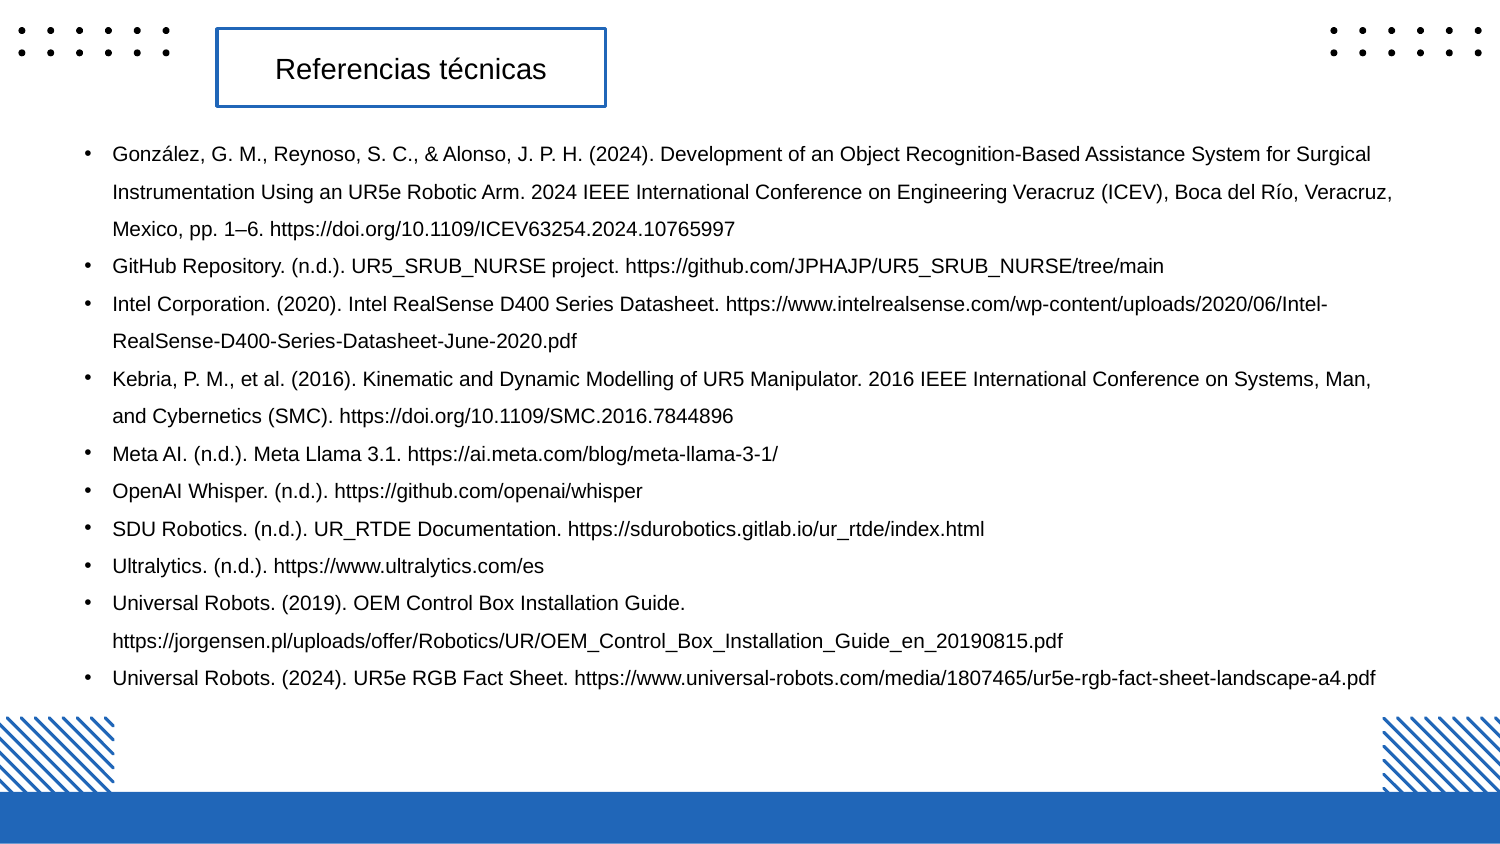

Referencias técnicas
González, G. M., Reynoso, S. C., & Alonso, J. P. H. (2024). Development of an Object Recognition-Based Assistance System for Surgical Instrumentation Using an UR5e Robotic Arm. 2024 IEEE International Conference on Engineering Veracruz (ICEV), Boca del Río, Veracruz, Mexico, pp. 1–6. https://doi.org/10.1109/ICEV63254.2024.10765997
GitHub Repository. (n.d.). UR5_SRUB_NURSE project. https://github.com/JPHAJP/UR5_SRUB_NURSE/tree/main
Intel Corporation. (2020). Intel RealSense D400 Series Datasheet. https://www.intelrealsense.com/wp-content/uploads/2020/06/Intel-RealSense-D400-Series-Datasheet-June-2020.pdf
Kebria, P. M., et al. (2016). Kinematic and Dynamic Modelling of UR5 Manipulator. 2016 IEEE International Conference on Systems, Man, and Cybernetics (SMC). https://doi.org/10.1109/SMC.2016.7844896
Meta AI. (n.d.). Meta Llama 3.1. https://ai.meta.com/blog/meta-llama-3-1/
OpenAI Whisper. (n.d.). https://github.com/openai/whisper
SDU Robotics. (n.d.). UR_RTDE Documentation. https://sdurobotics.gitlab.io/ur_rtde/index.html
Ultralytics. (n.d.). https://www.ultralytics.com/es
Universal Robots. (2019). OEM Control Box Installation Guide. https://jorgensen.pl/uploads/offer/Robotics/UR/OEM_Control_Box_Installation_Guide_en_20190815.pdf
Universal Robots. (2024). UR5e RGB Fact Sheet. https://www.universal-robots.com/media/1807465/ur5e-rgb-fact-sheet-landscape-a4.pdf